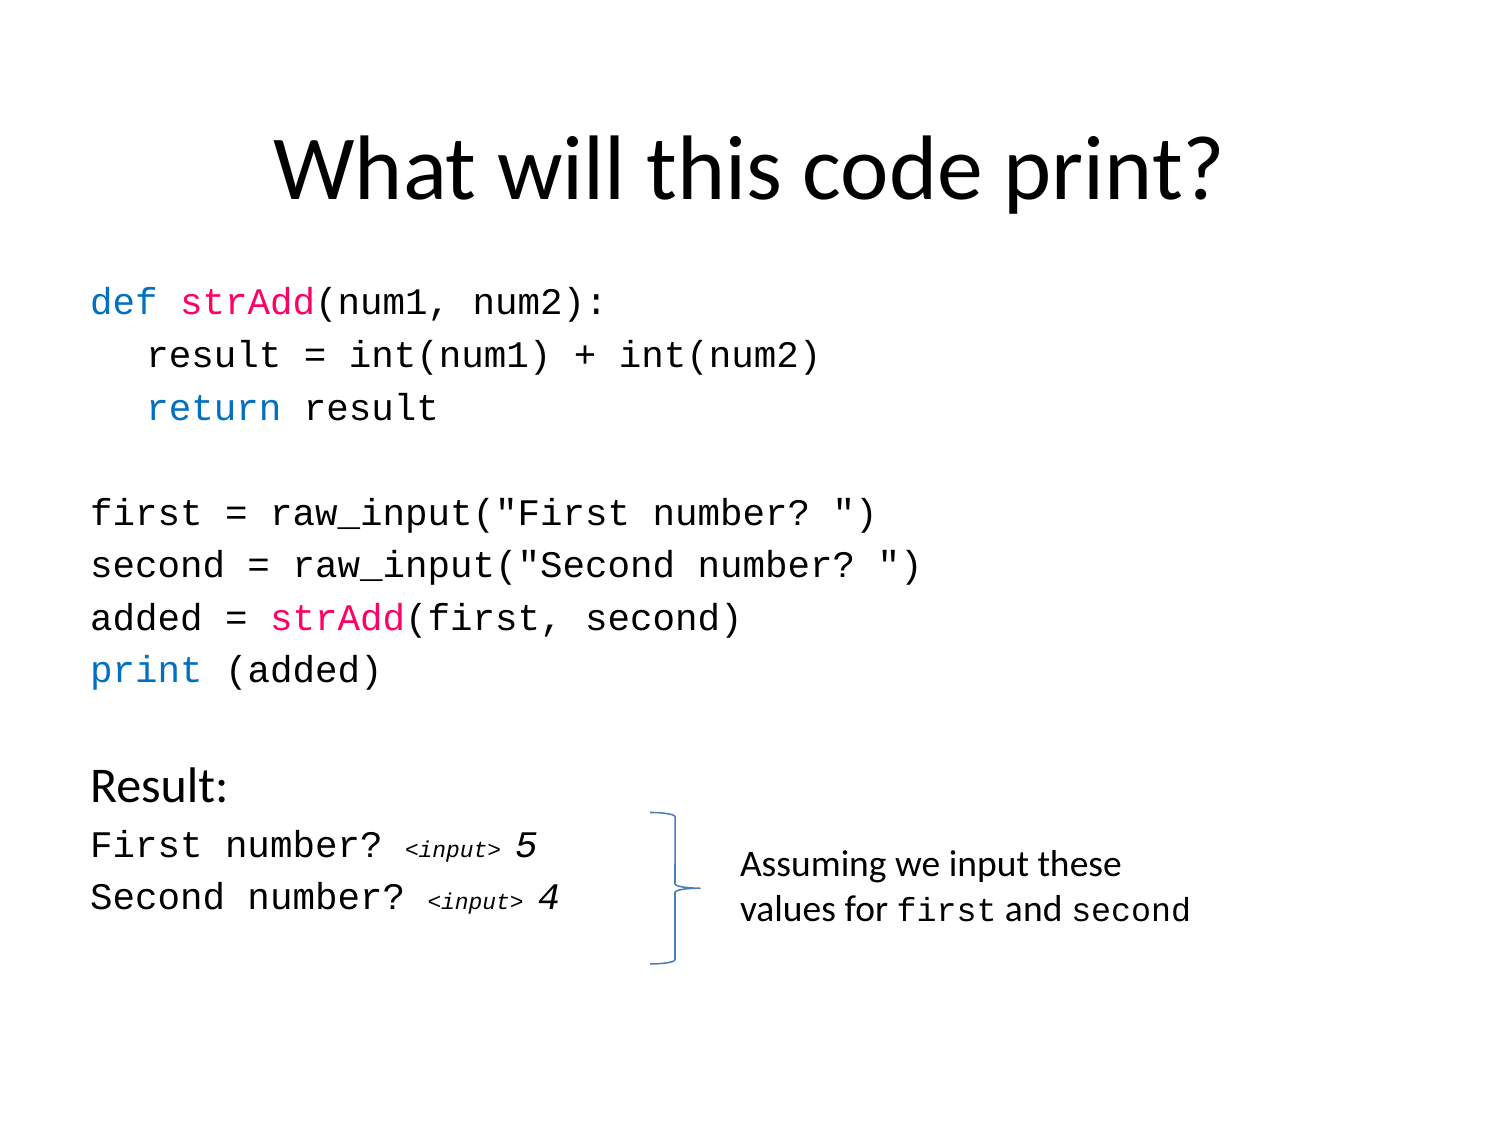

# What will this code print?
def strAdd(num1, num2):
	result = int(num1) + int(num2)
	return result

first = raw_input("First number? ")
second = raw_input("Second number? ")
added = strAdd(first, second)
print (added)

Result:
First number? <input> 5
Second number? <input> 4

Assuming we input these values for first and second